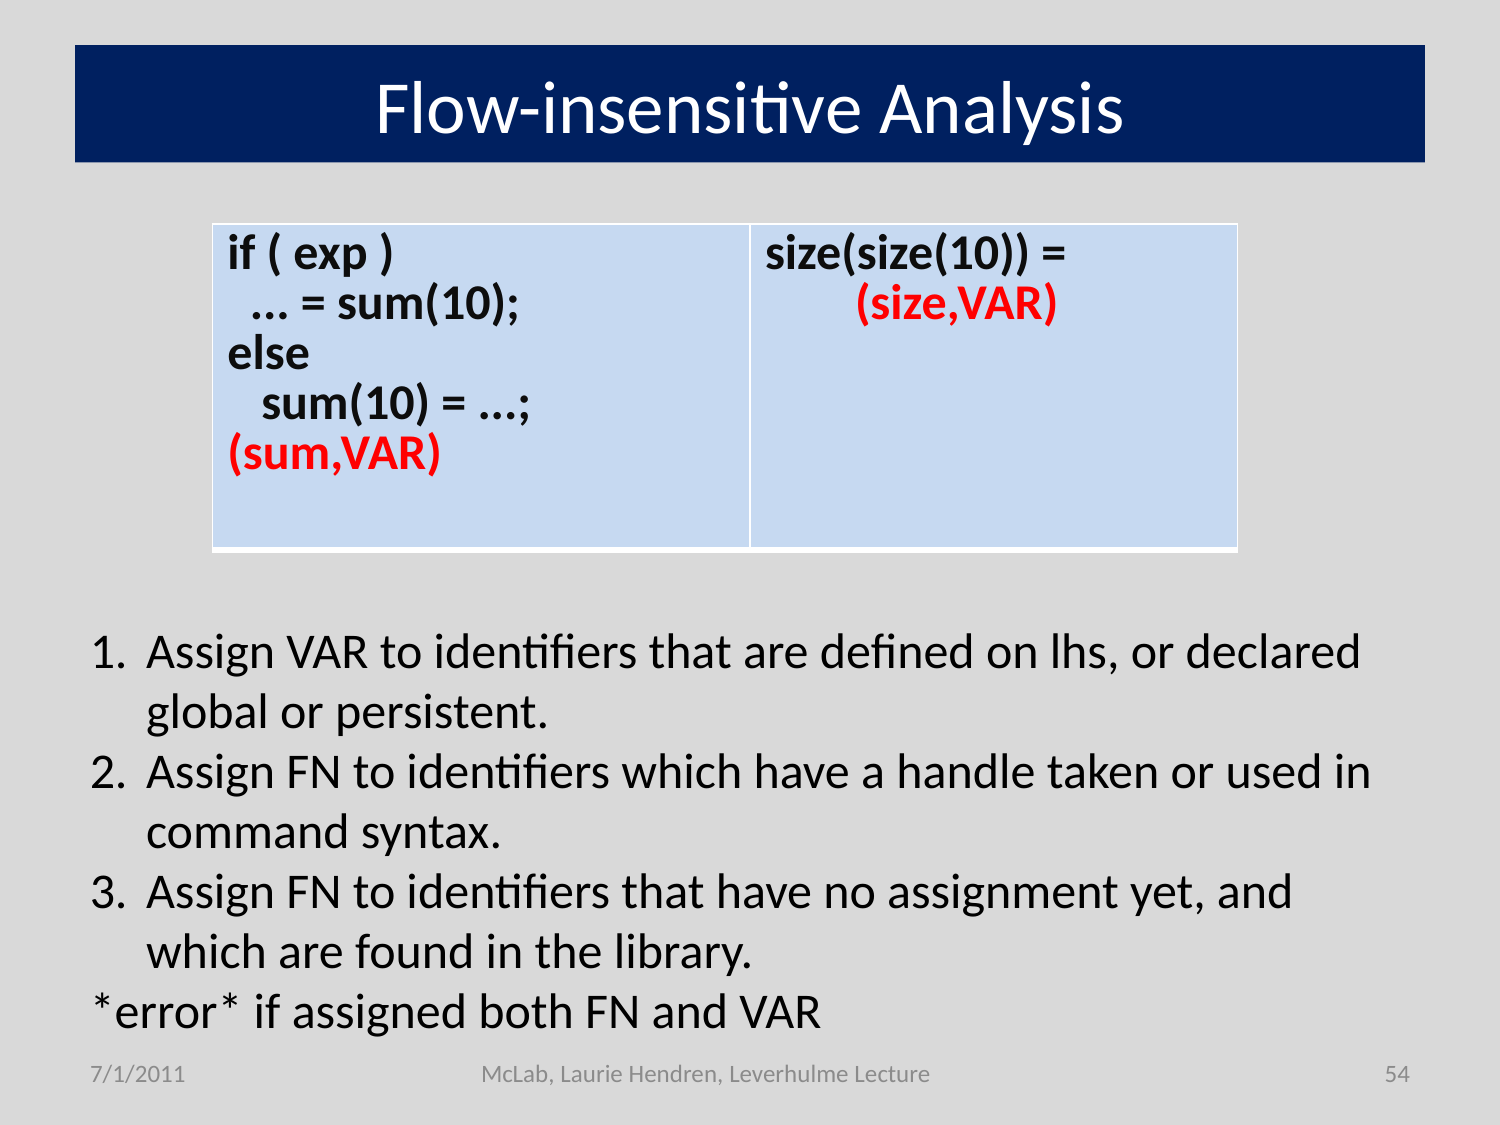

# Flow-insensitive Analysis
| if ( exp ) ... = sum(10); else sum(10) = ...; (sum,VAR) | size(size(10)) = (size,VAR) |
| --- | --- |
Assign VAR to identifiers that are defined on lhs, or declared global or persistent.
Assign FN to identifiers which have a handle taken or used in command syntax.
Assign FN to identifiers that have no assignment yet, and which are found in the library.
*error* if assigned both FN and VAR
7/1/2011
McLab, Laurie Hendren, Leverhulme Lecture
54